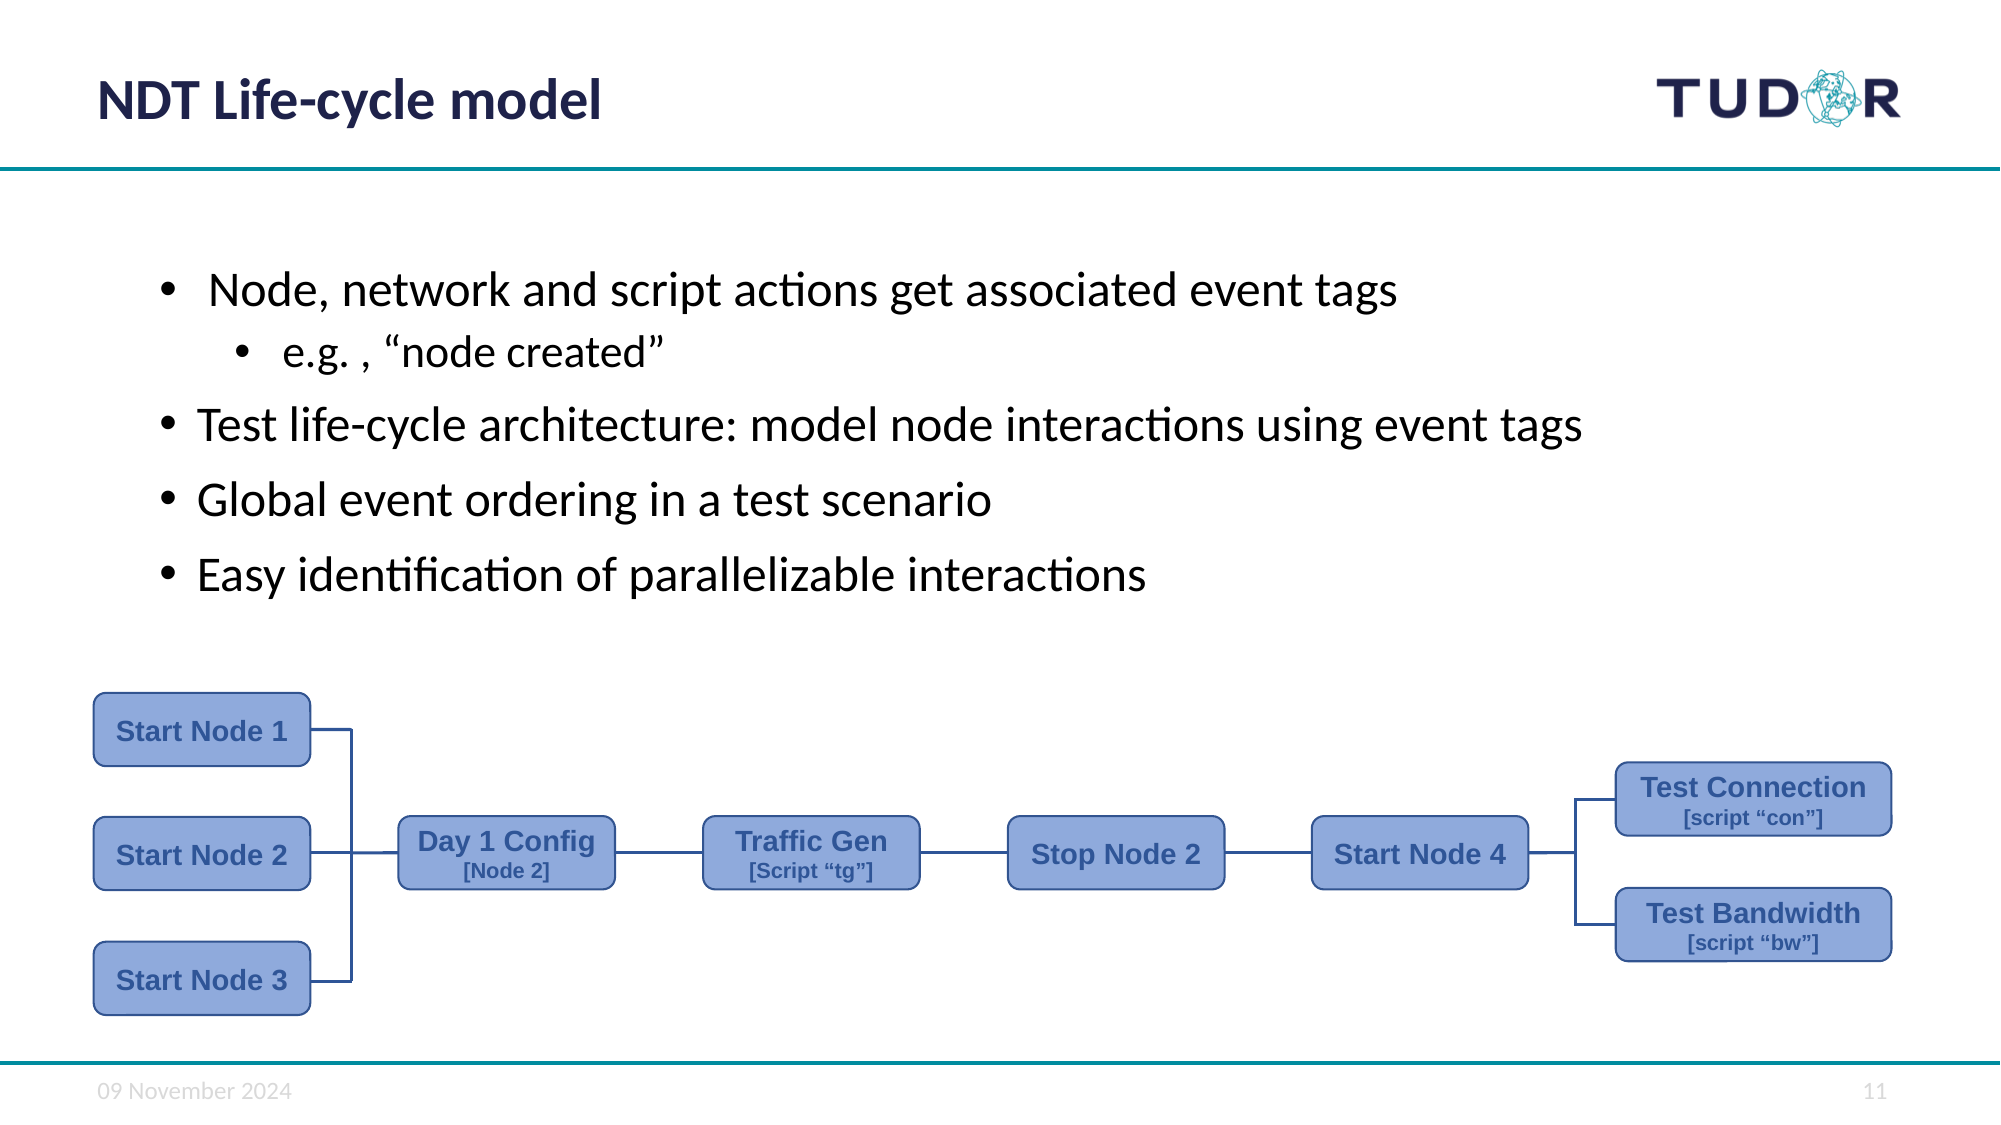

NDT Life-cycle model
 Node, network and script actions get associated event tags
 e.g. , “node created”
Test life-cycle architecture: model node interactions using event tags
Global event ordering in a test scenario
Easy identification of parallelizable interactions

Start Node 1
Test Connection
[script “con”]
Day 1 Config
[Node 2]
Traffic Gen
[Script “tg”]
Stop Node 2
Start Node 4
Start Node 2
Test Bandwidth
[script “bw”]
Start Node 3
09 November 2024
11